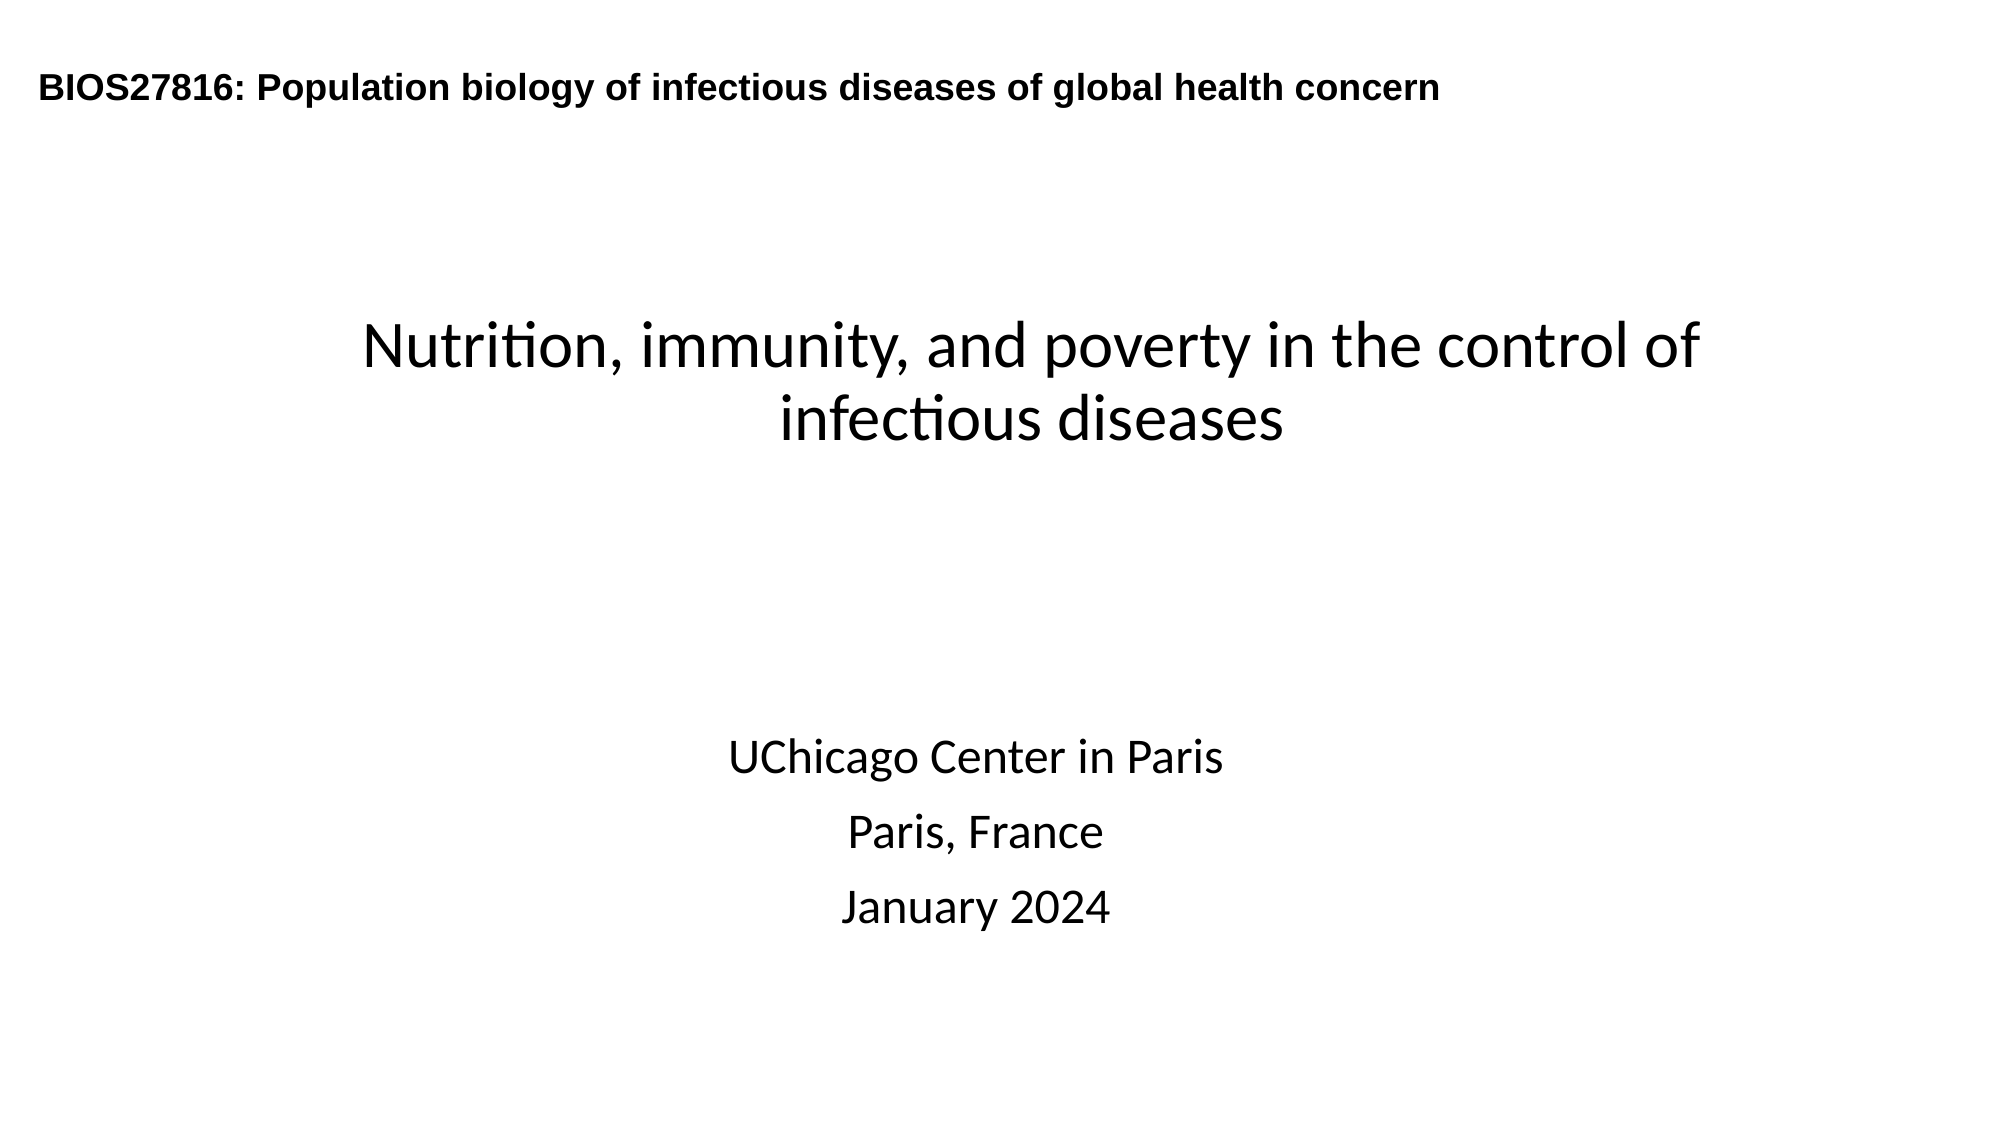

BIOS27816: Population biology of infectious diseases of global health concern
Nutrition, immunity, and poverty in the control of infectious diseases
UChicago Center in Paris
Paris, France
January 2024